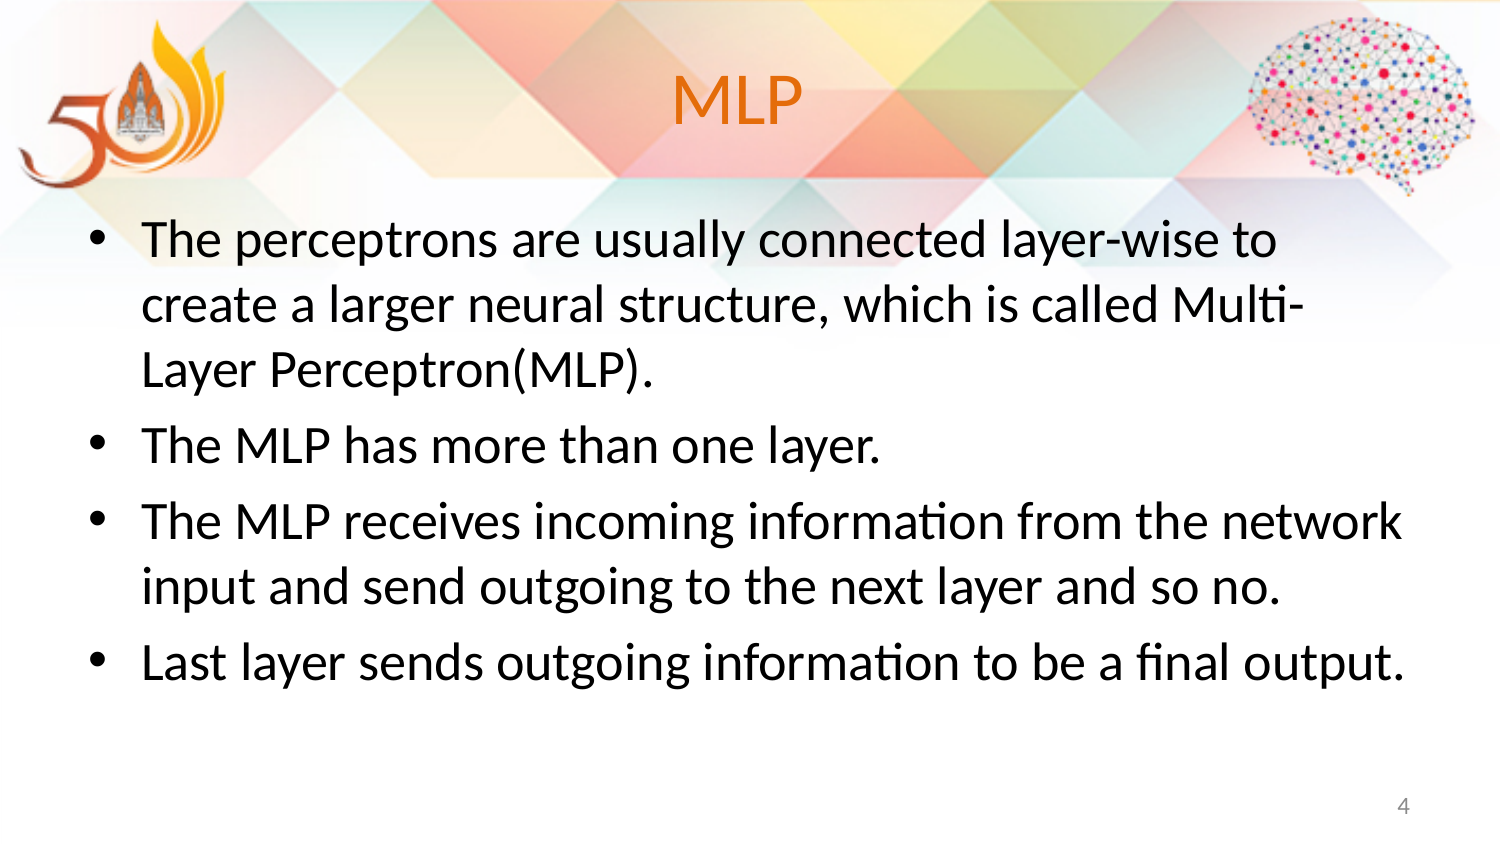

# MLP
The perceptrons are usually connected layer-wise to create a larger neural structure, which is called Multi-Layer Perceptron(MLP).
The MLP has more than one layer.
The MLP receives incoming information from the network input and send outgoing to the next layer and so no.
Last layer sends outgoing information to be a final output.
4